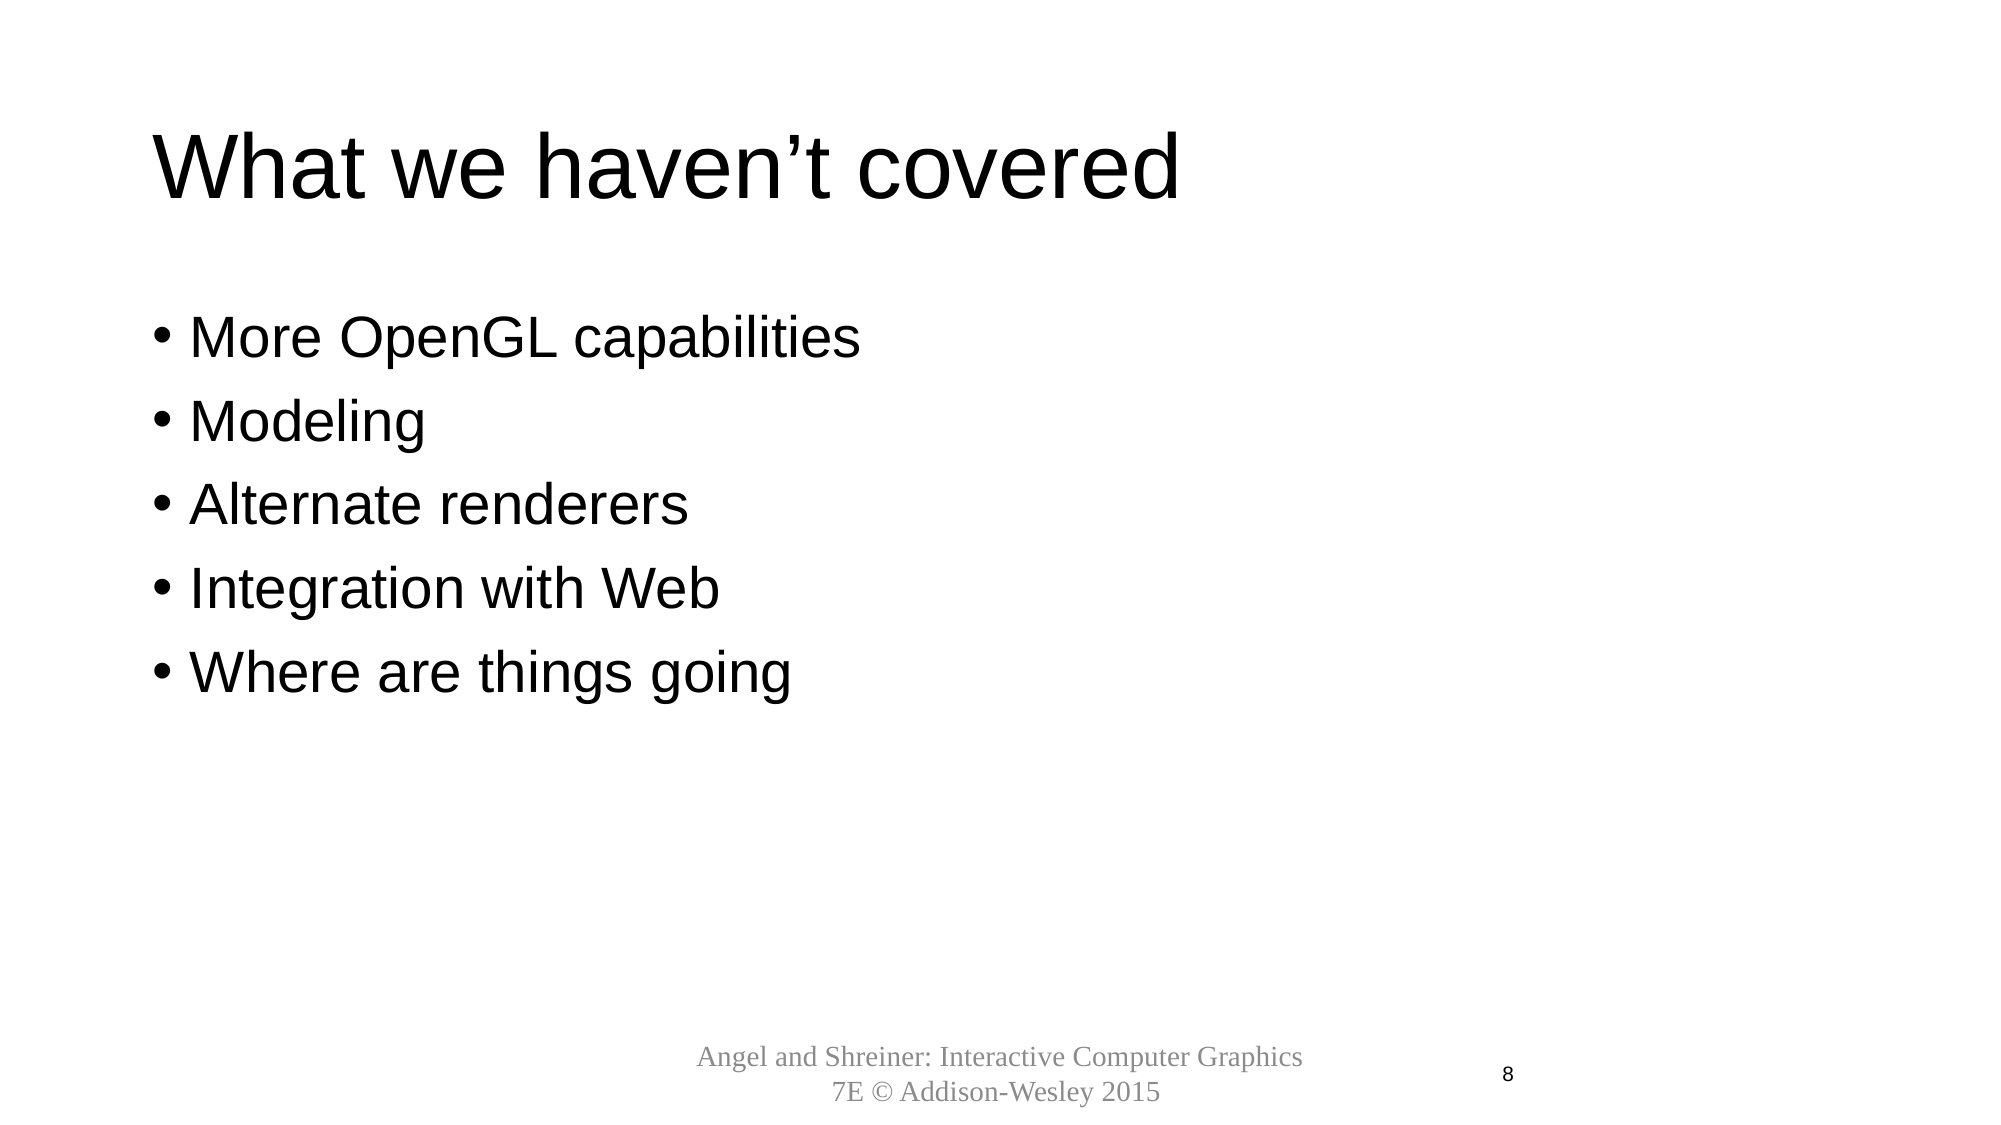

# What we haven’t covered
More OpenGL capabilities
Modeling
Alternate renderers
Integration with Web
Where are things going
8
Angel and Shreiner: Interactive Computer Graphics 7E © Addison-Wesley 2015